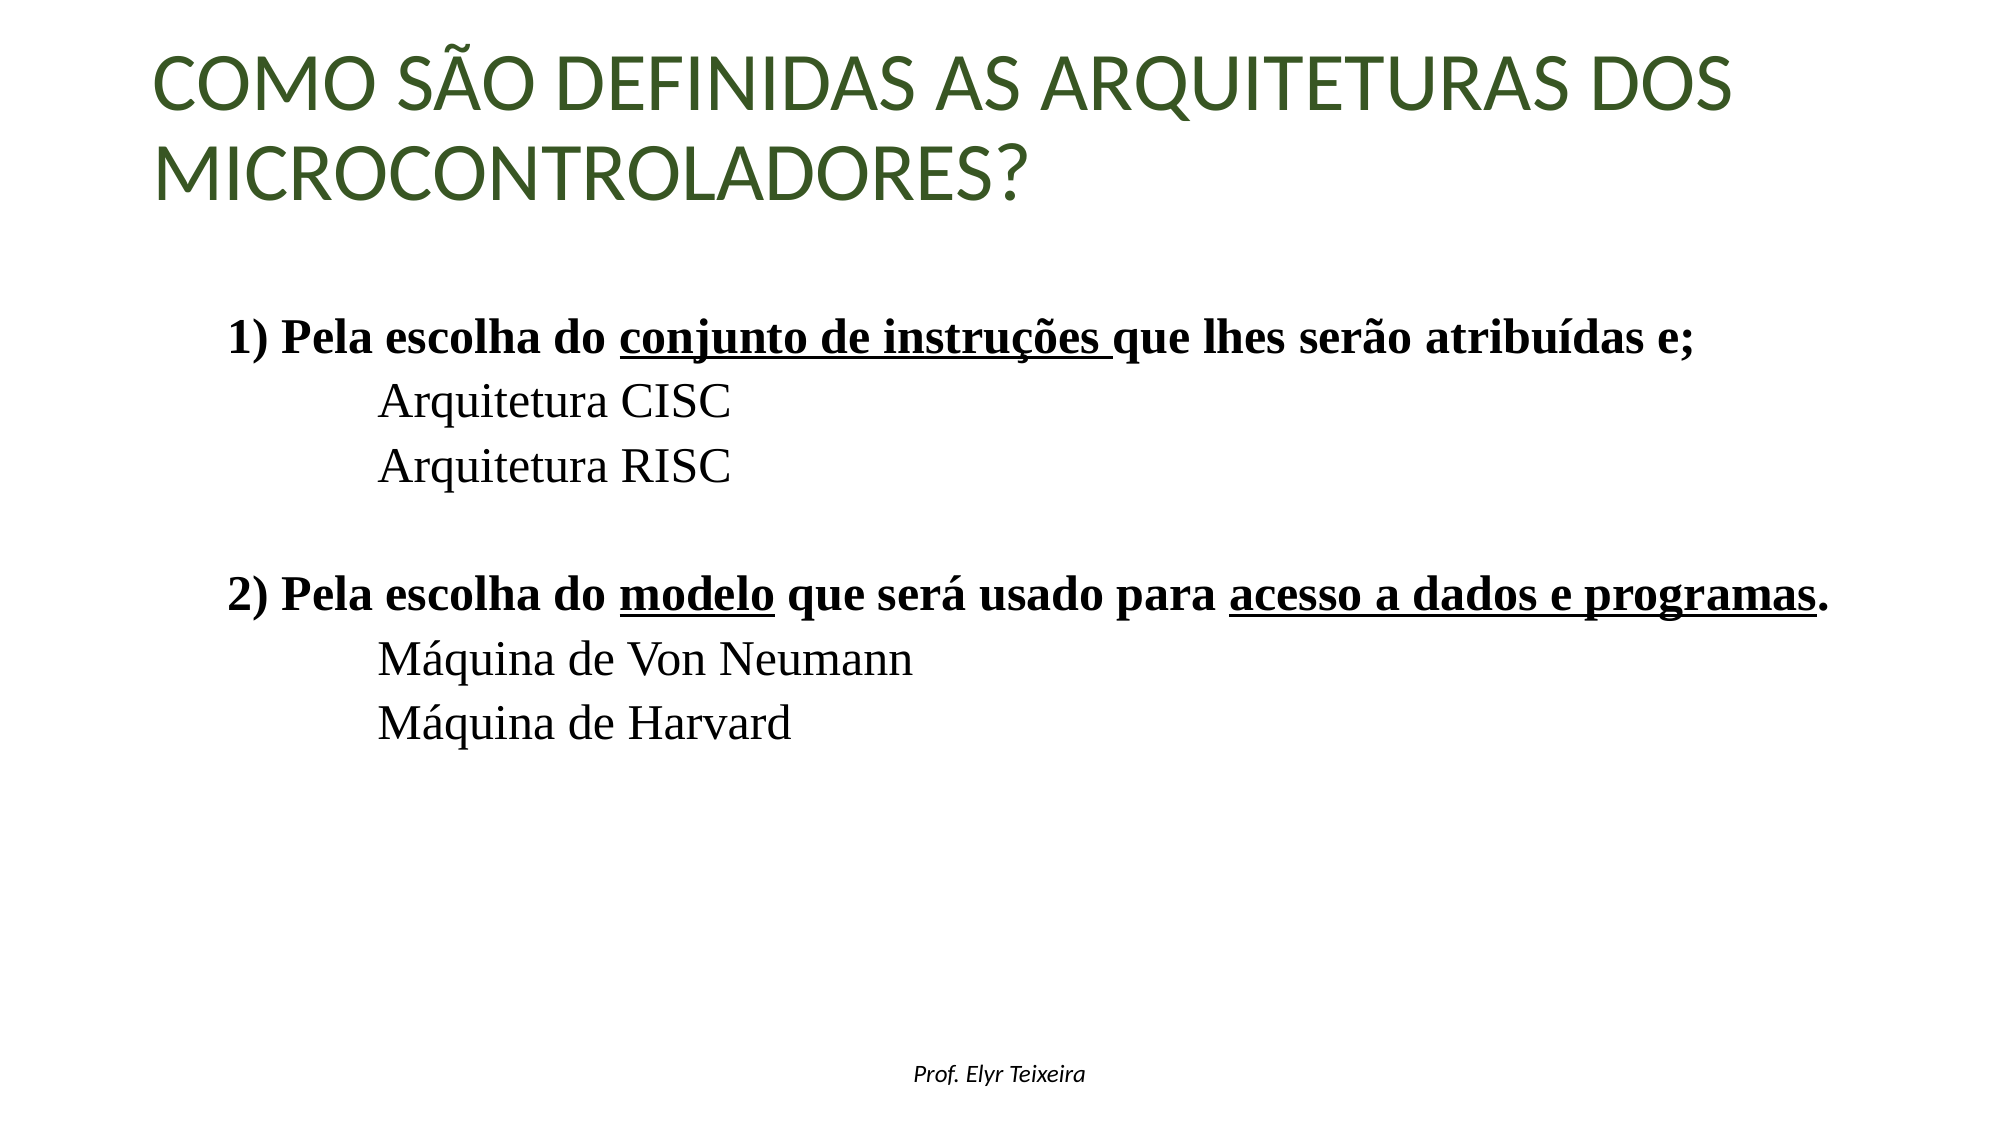

# Como são definidas as arquiteturas dos microcontroladores?

1) Pela escolha do conjunto de instruções que lhes serão atribuídas e;
	Arquitetura CISC
	Arquitetura RISC

2) Pela escolha do modelo que será usado para acesso a dados e programas.
	Máquina de Von Neumann
	Máquina de Harvard